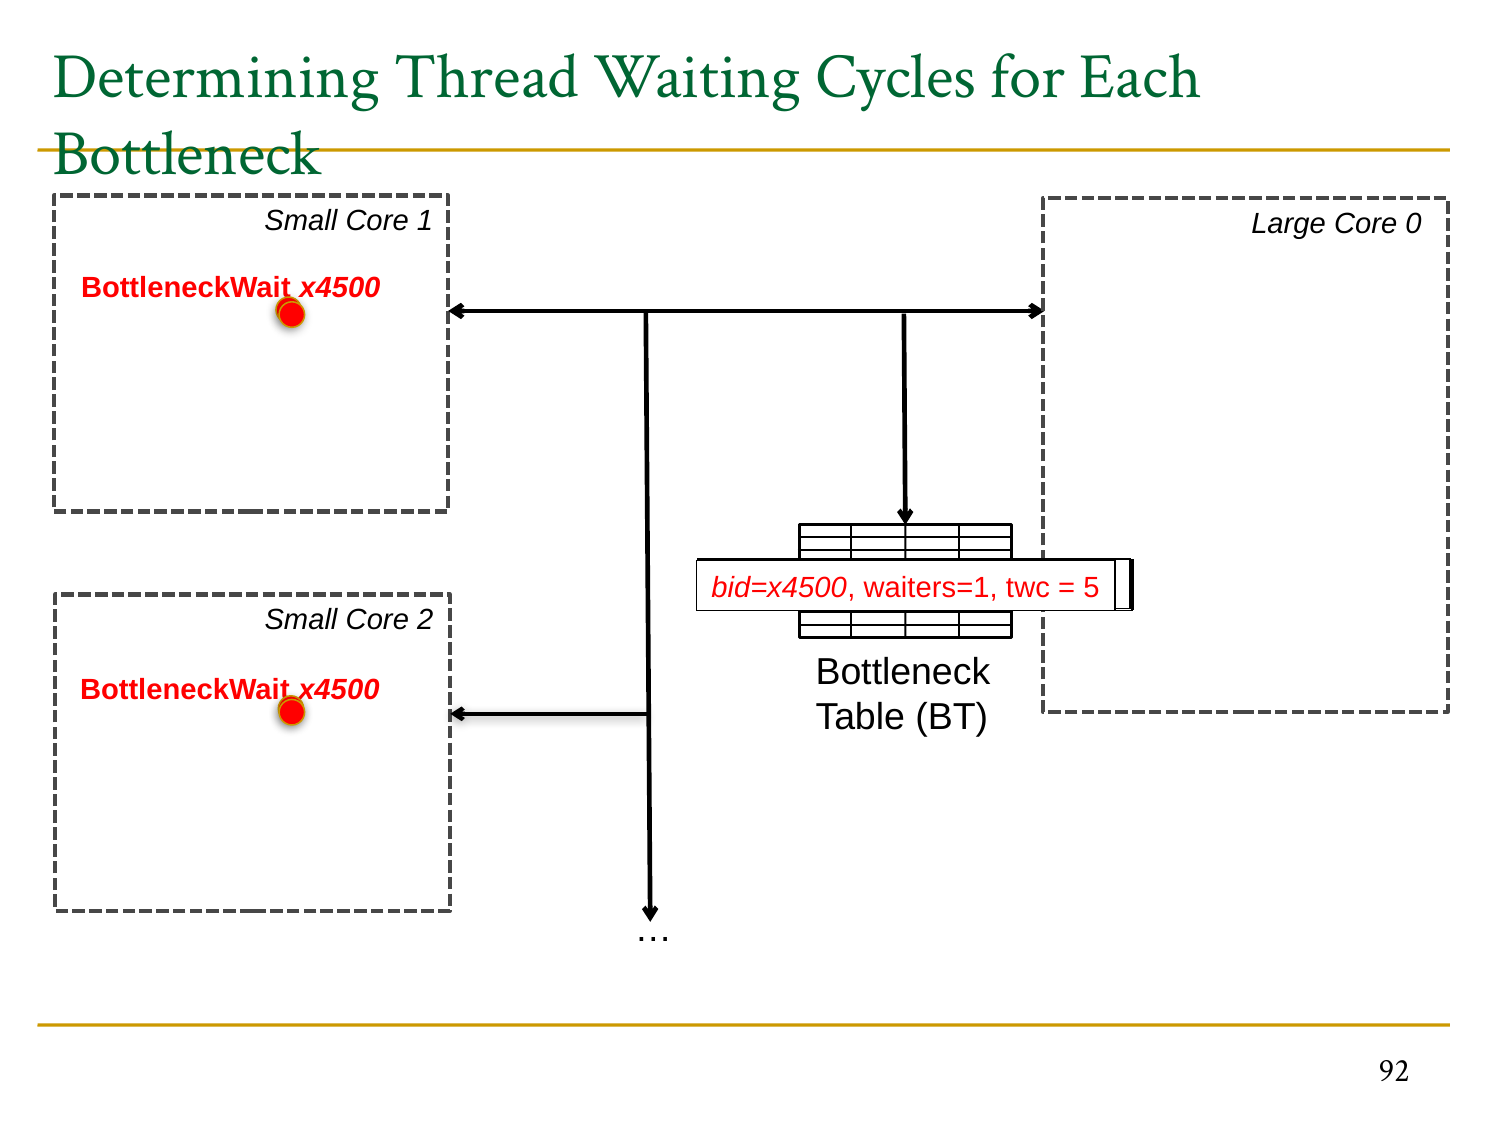

# Determining Thread Waiting Cycles for Each Bottleneck
Small Core 1

Large Core 0

BottleneckWait x4500

bid=x4500, waiters=0, twc = 11
bid=x4500, waiters=1, twc = 0
bid=x4500, waiters=1, twc = 1
bid=x4500, waiters=2, twc = 7
bid=x4500, waiters=1, twc = 10
bid=x4500, waiters=2, twc = 5
bid=x4500, waiters=1, twc = 9
bid=x4500, waiters=1, twc = 3
bid=x4500, waiters=1, twc = 4
bid=x4500, waiters=1, twc = 5
bid=x4500, waiters=1, twc = 2
bid=x4500, waiters=2, twc = 9
bid=x4500, waiters=1, twc = 11
Small Core 2

Bottleneck
Table (BT)
BottleneckWait x4500

…
92